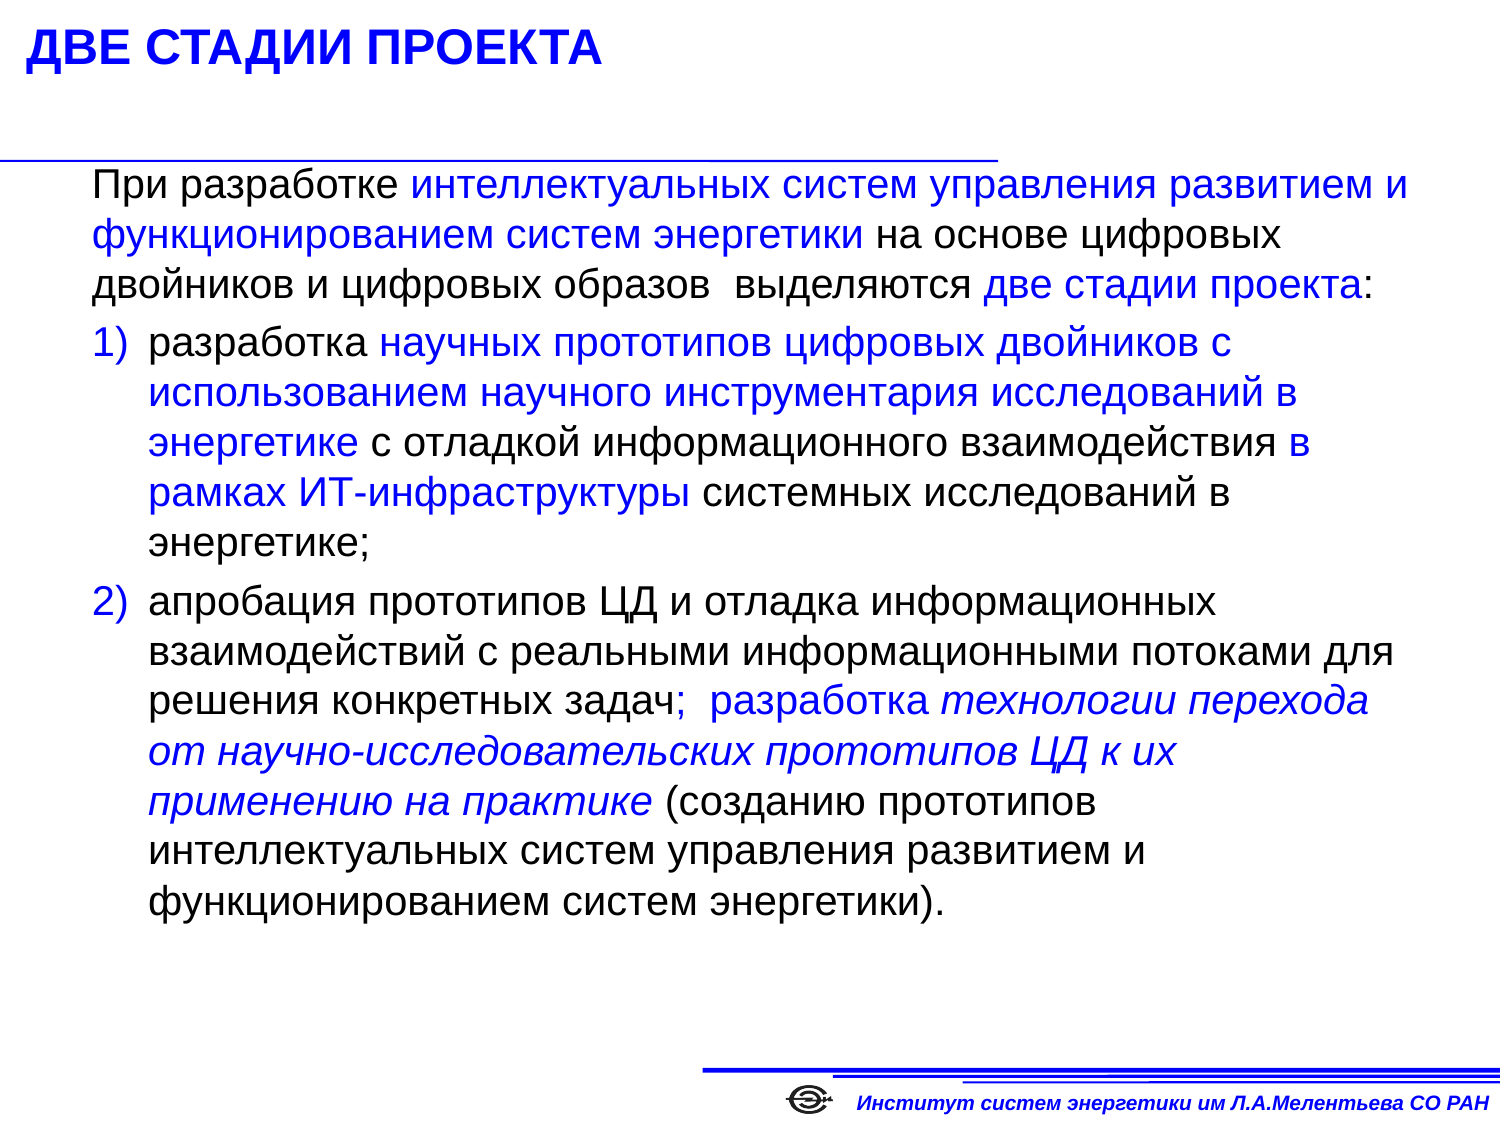

# ДВЕ СТАДИИ ПРОЕКТА
При разработке интеллектуальных систем управления развитием и функционированием систем энергетики на основе цифровых двойников и цифровых образов  выделяются две стадии проекта:
разработка научных прототипов цифровых двойников с использованием научного инструментария исследований в энергетике с отладкой информационного взаимодействия в рамках ИТ-инфраструктуры системных исследований в энергетике;
апробация прототипов ЦД и отладка информационных взаимодействий с реальными информационными потоками для решения конкретных задач;  разработка технологии перехода от научно-исследовательских прототипов ЦД к их применению на практике (созданию прототипов интеллектуальных систем управления развитием и функционированием систем энергетики).